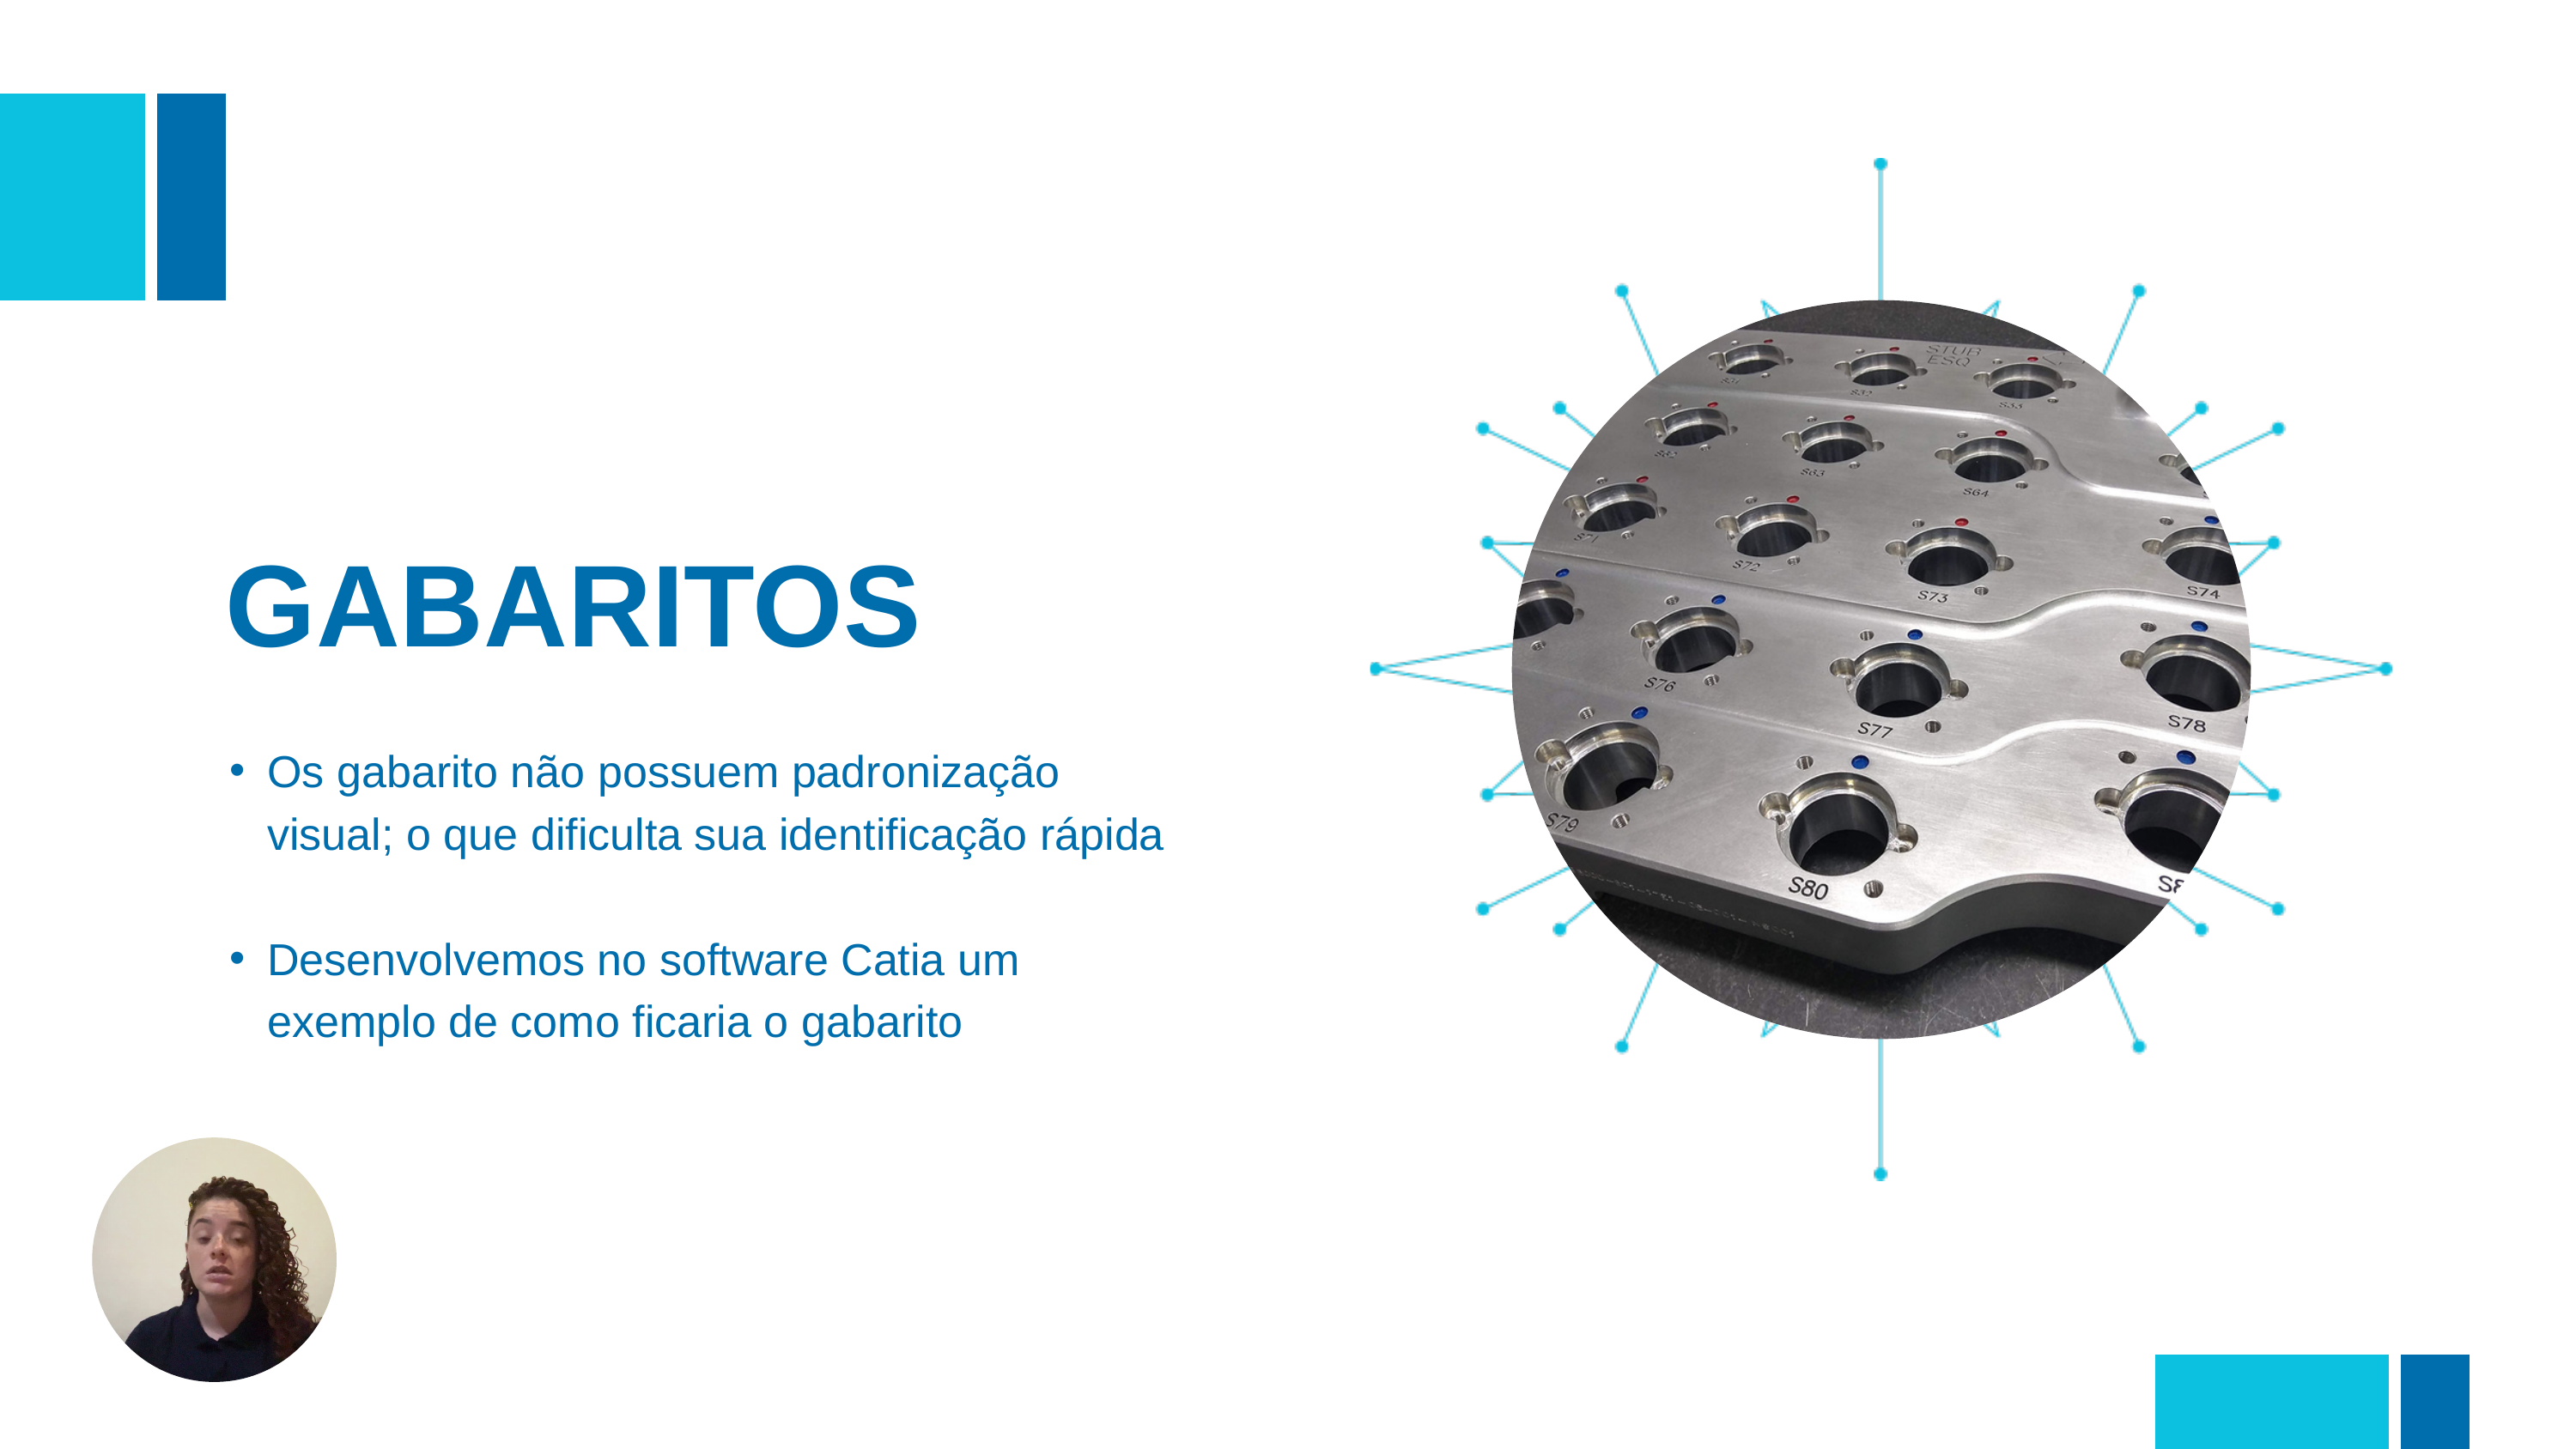

GABARITOS
Os gabarito não possuem padronização visual; o que dificulta sua identificação rápida

Desenvolvemos no software Catia um exemplo de como ficaria o gabarito